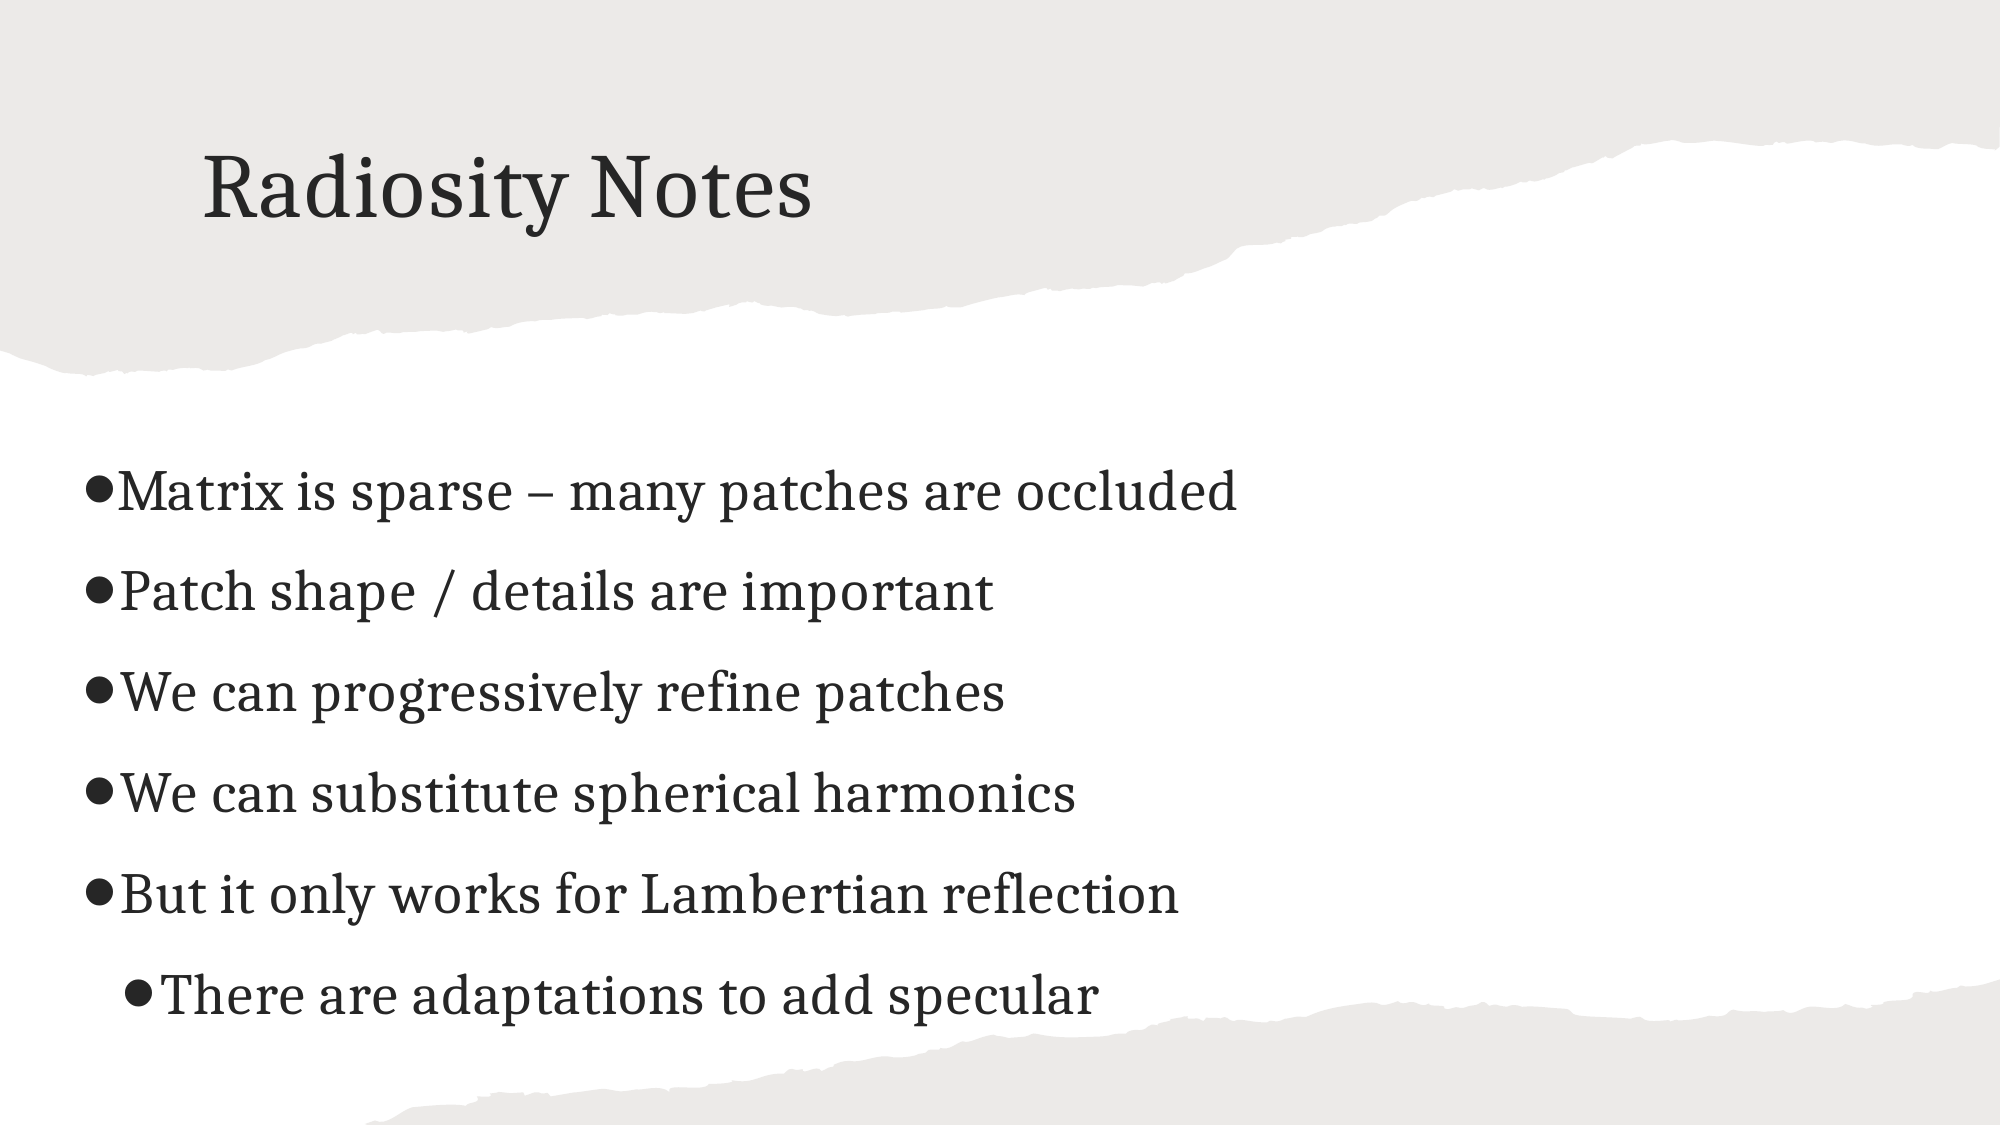

# Radiosity Notes
Matrix is sparse – many patches are occluded
Patch shape / details are important
We can progressively refine patches
We can substitute spherical harmonics
But it only works for Lambertian reflection
There are adaptations to add specular